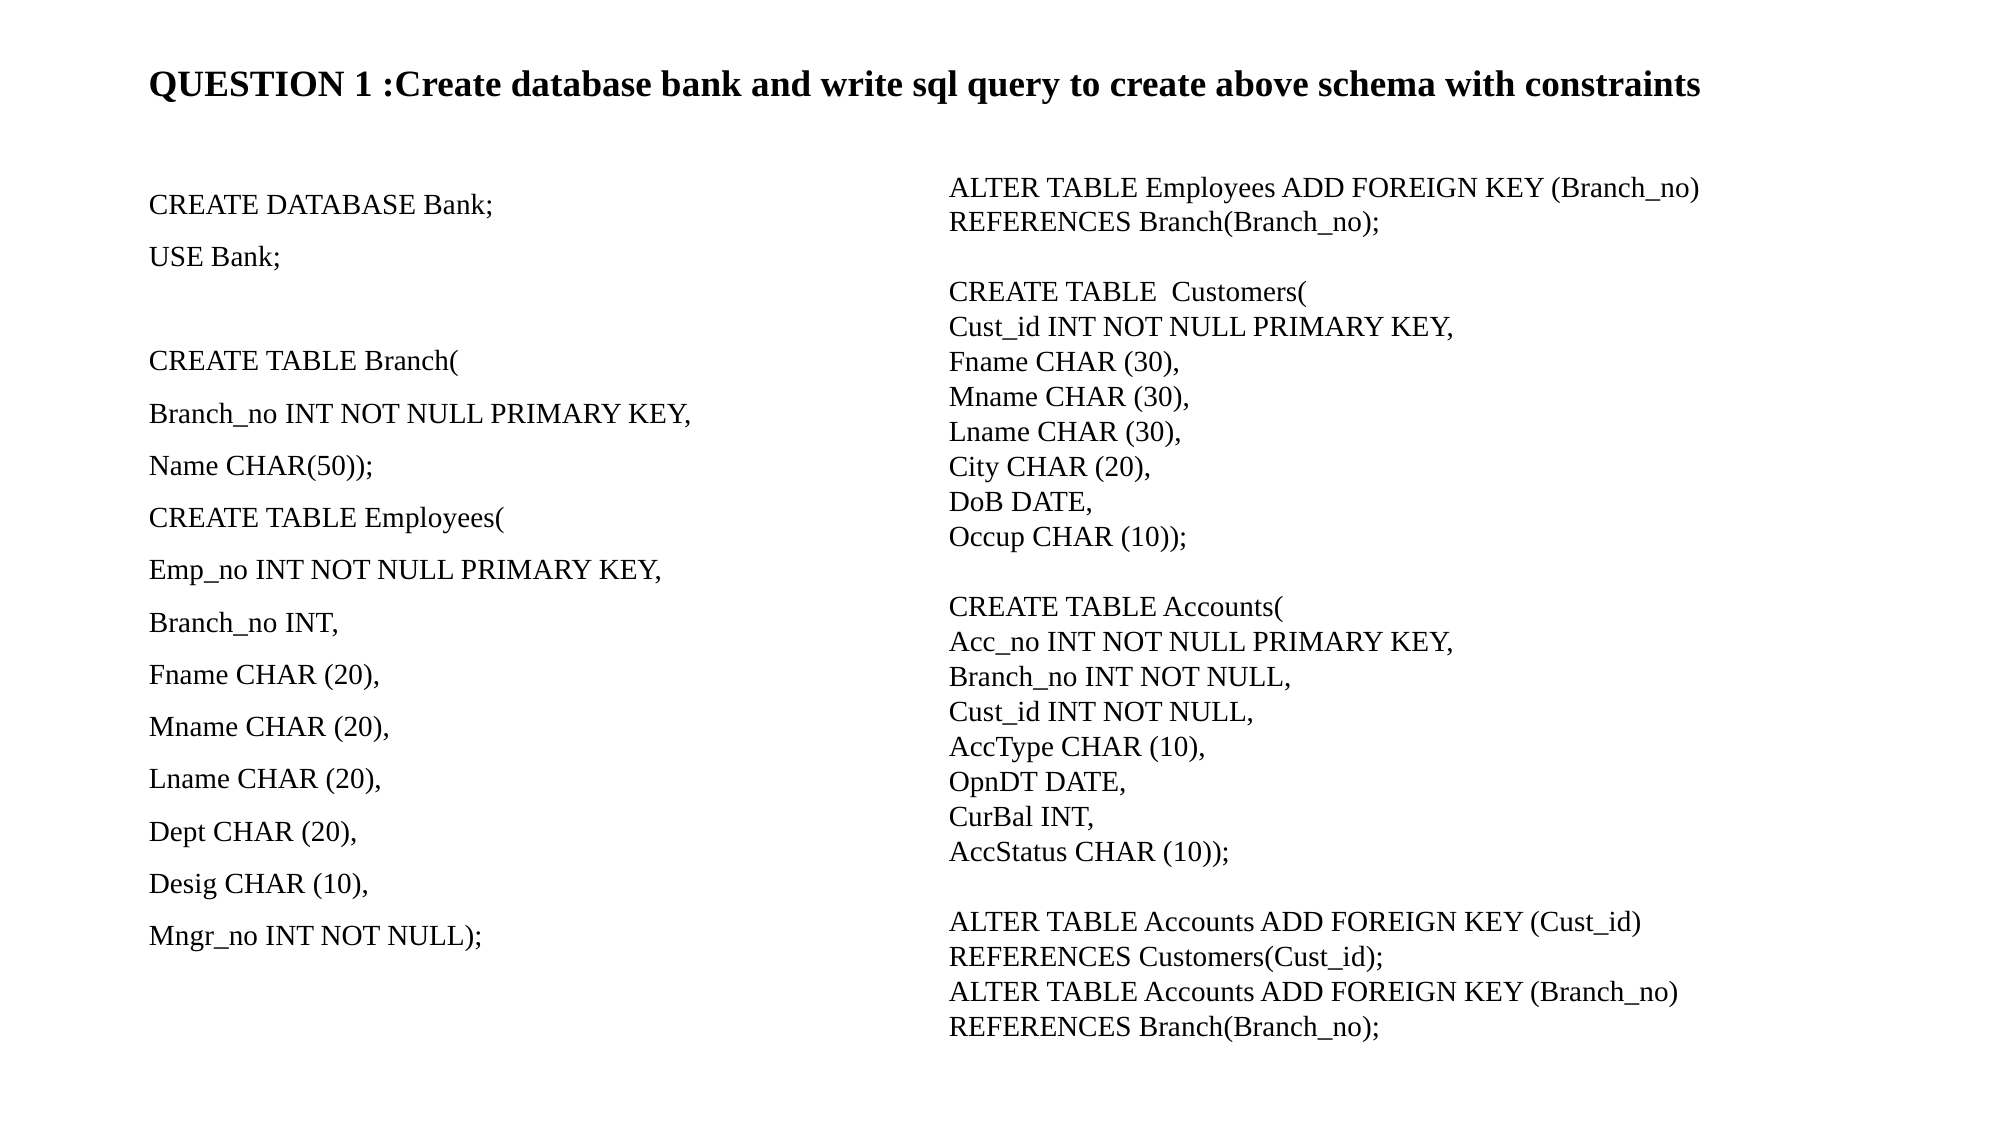

# QUESTION 1 :Create database bank and write sql query to create above schema with constraints
ALTER TABLE Employees ADD FOREIGN KEY (Branch_no)
REFERENCES Branch(Branch_no);

CREATE TABLE  Customers(
Cust_id INT NOT NULL PRIMARY KEY,
Fname CHAR (30),
Mname CHAR (30),
Lname CHAR (30),
City CHAR (20),
DoB DATE,
Occup CHAR (10));

CREATE TABLE Accounts(
Acc_no INT NOT NULL PRIMARY KEY,
Branch_no INT NOT NULL,
Cust_id INT NOT NULL,
AccType CHAR (10),
OpnDT DATE,
CurBal INT,
AccStatus CHAR (10));

ALTER TABLE Accounts ADD FOREIGN KEY (Cust_id)
REFERENCES Customers(Cust_id);
ALTER TABLE Accounts ADD FOREIGN KEY (Branch_no)
REFERENCES Branch(Branch_no);
CREATE DATABASE Bank;
USE Bank;

CREATE TABLE Branch(
Branch_no INT NOT NULL PRIMARY KEY,
Name CHAR(50));
CREATE TABLE Employees(
Emp_no INT NOT NULL PRIMARY KEY,
Branch_no INT,
Fname CHAR (20),
Mname CHAR (20),
Lname CHAR (20),
Dept CHAR (20),
Desig CHAR (10),
Mngr_no INT NOT NULL);